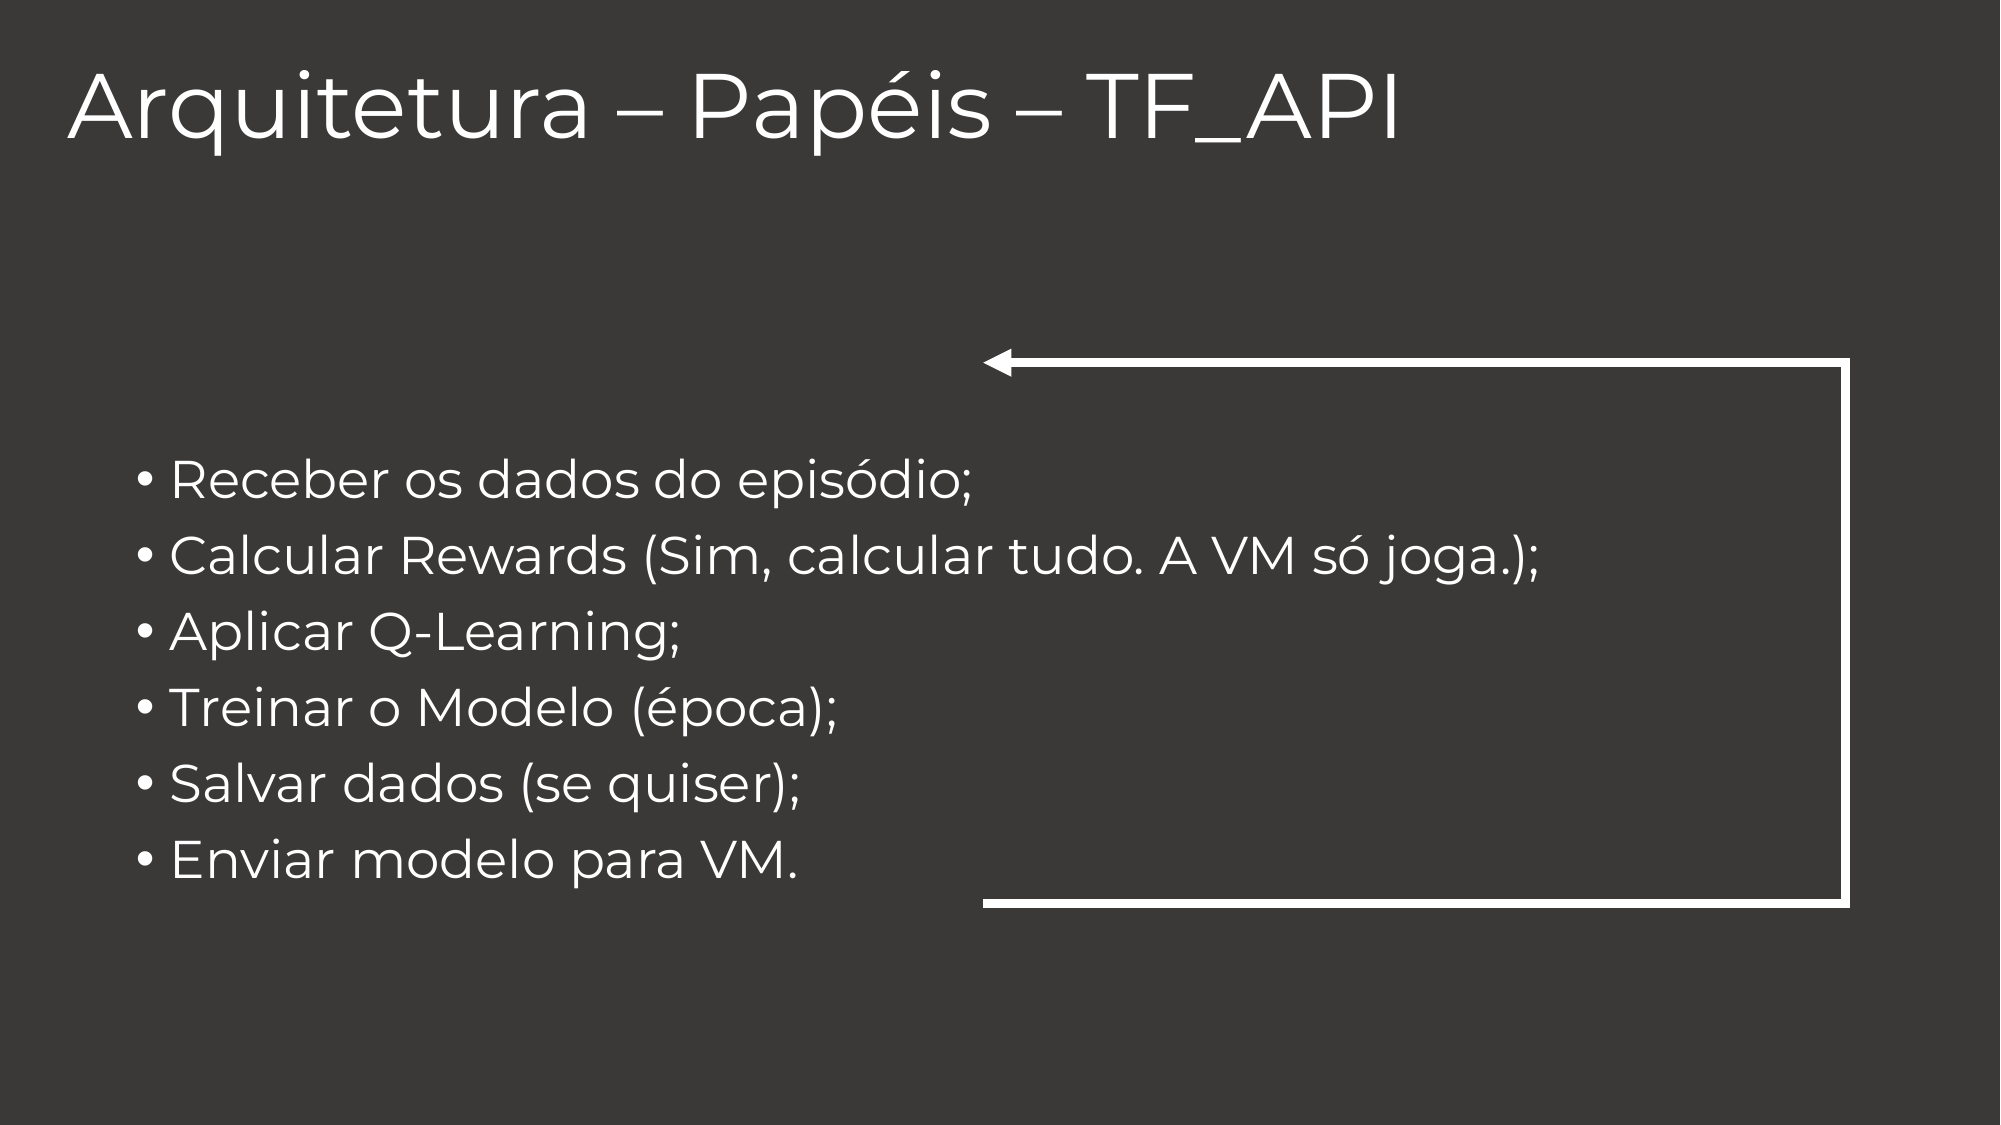

# Arquitetura – Papéis – TF_API

Receber os dados do episódio;
Calcular Rewards (Sim, calcular tudo. A VM só joga.);
Aplicar Q-Learning;
Treinar o Modelo (época);
Salvar dados (se quiser);
Enviar modelo para VM.